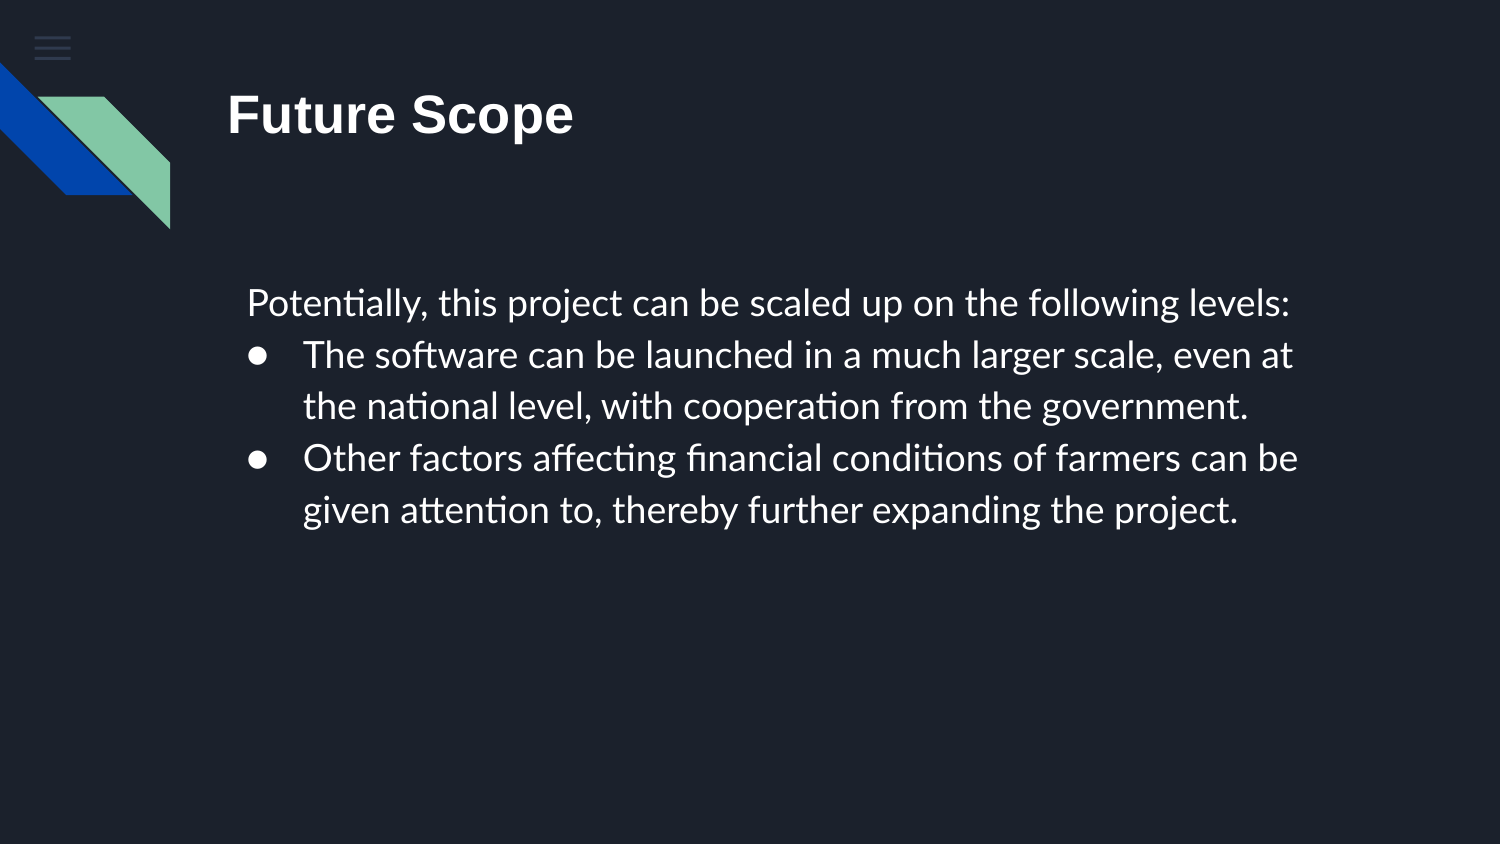

# Future Scope

Potentially, this project can be scaled up on the following levels:
The software can be launched in a much larger scale, even at the national level, with cooperation from the government.
Other factors affecting financial conditions of farmers can be given attention to, thereby further expanding the project.